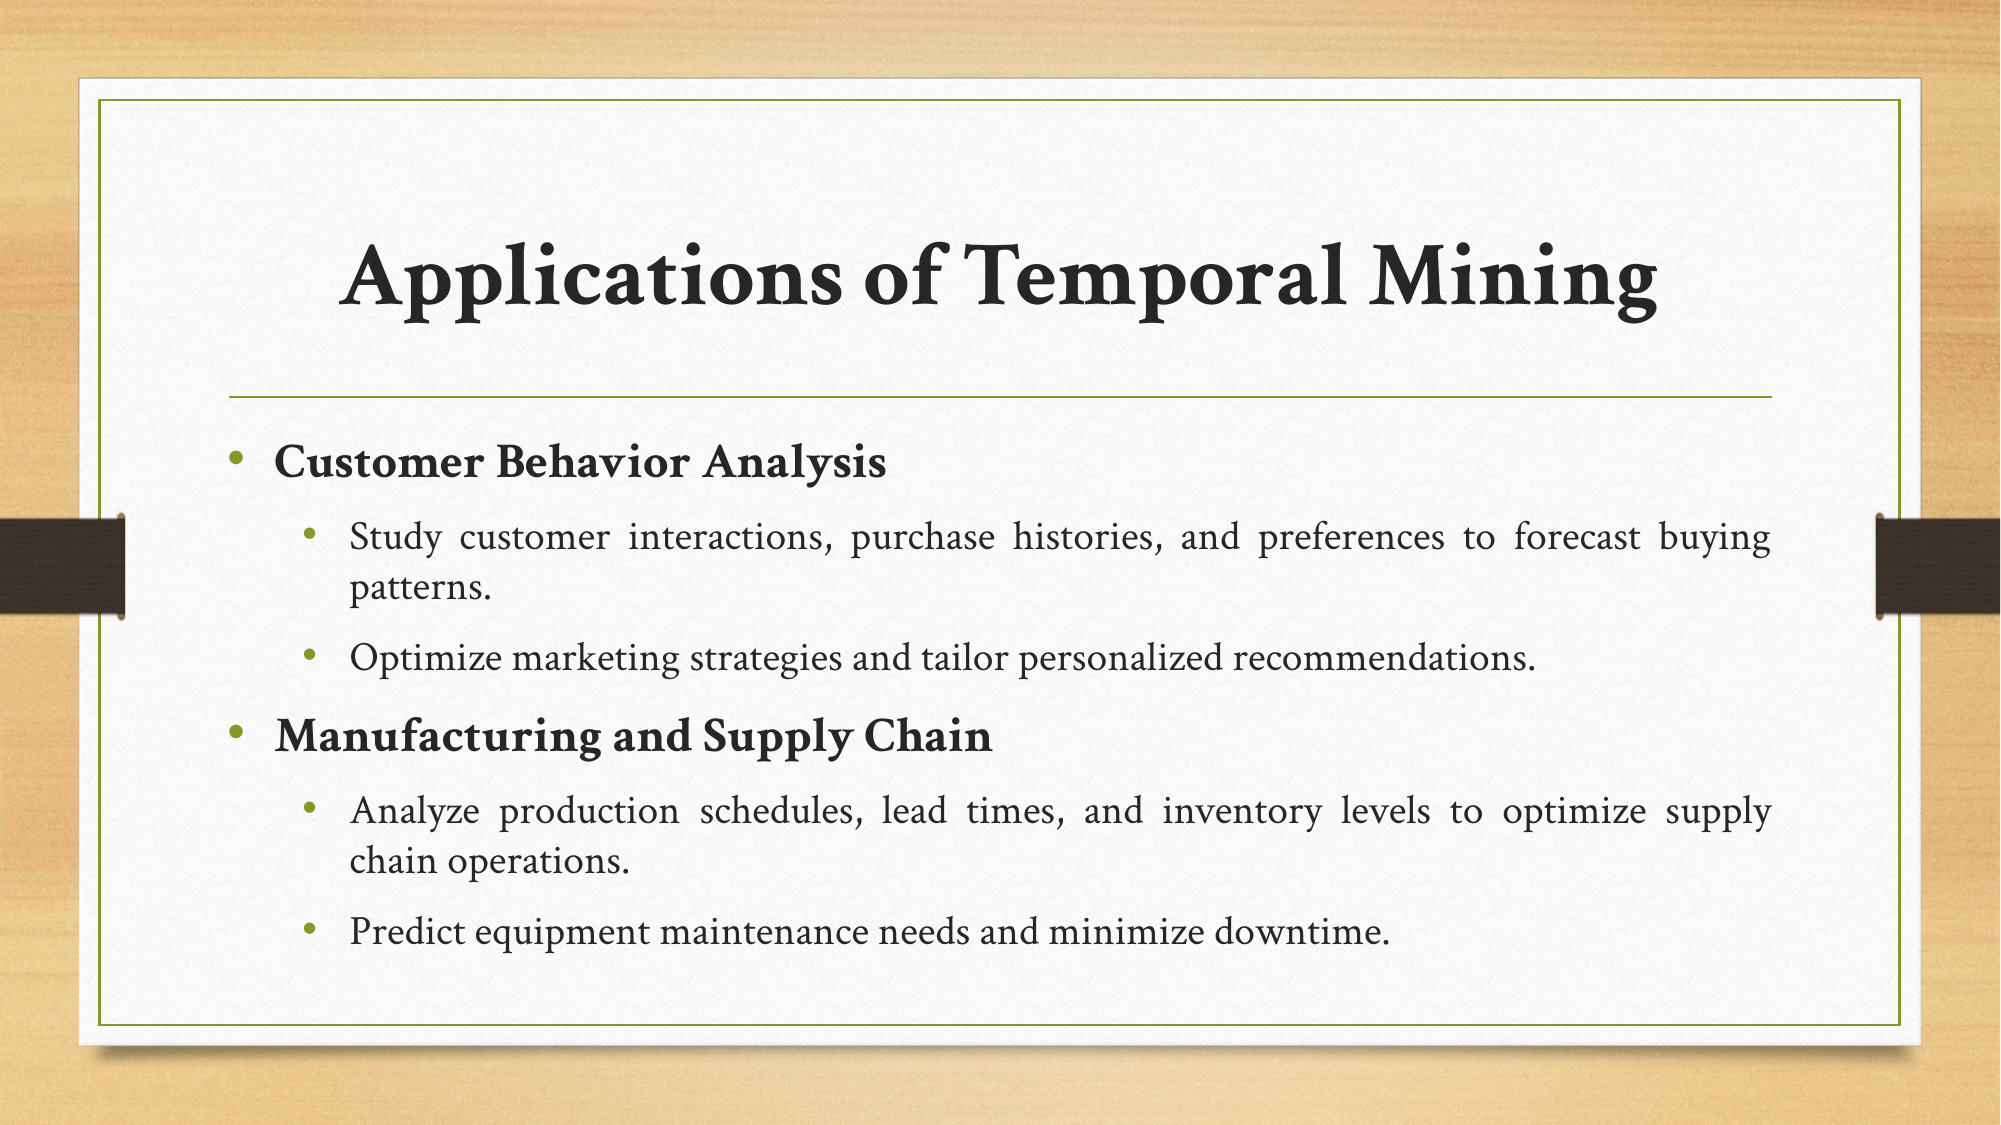

# Applications of Temporal Mining
Customer Behavior Analysis
Study customer interactions, purchase histories, and preferences to forecast buying patterns.
Optimize marketing strategies and tailor personalized recommendations.
Manufacturing and Supply Chain
Analyze production schedules, lead times, and inventory levels to optimize supply chain operations.
Predict equipment maintenance needs and minimize downtime.